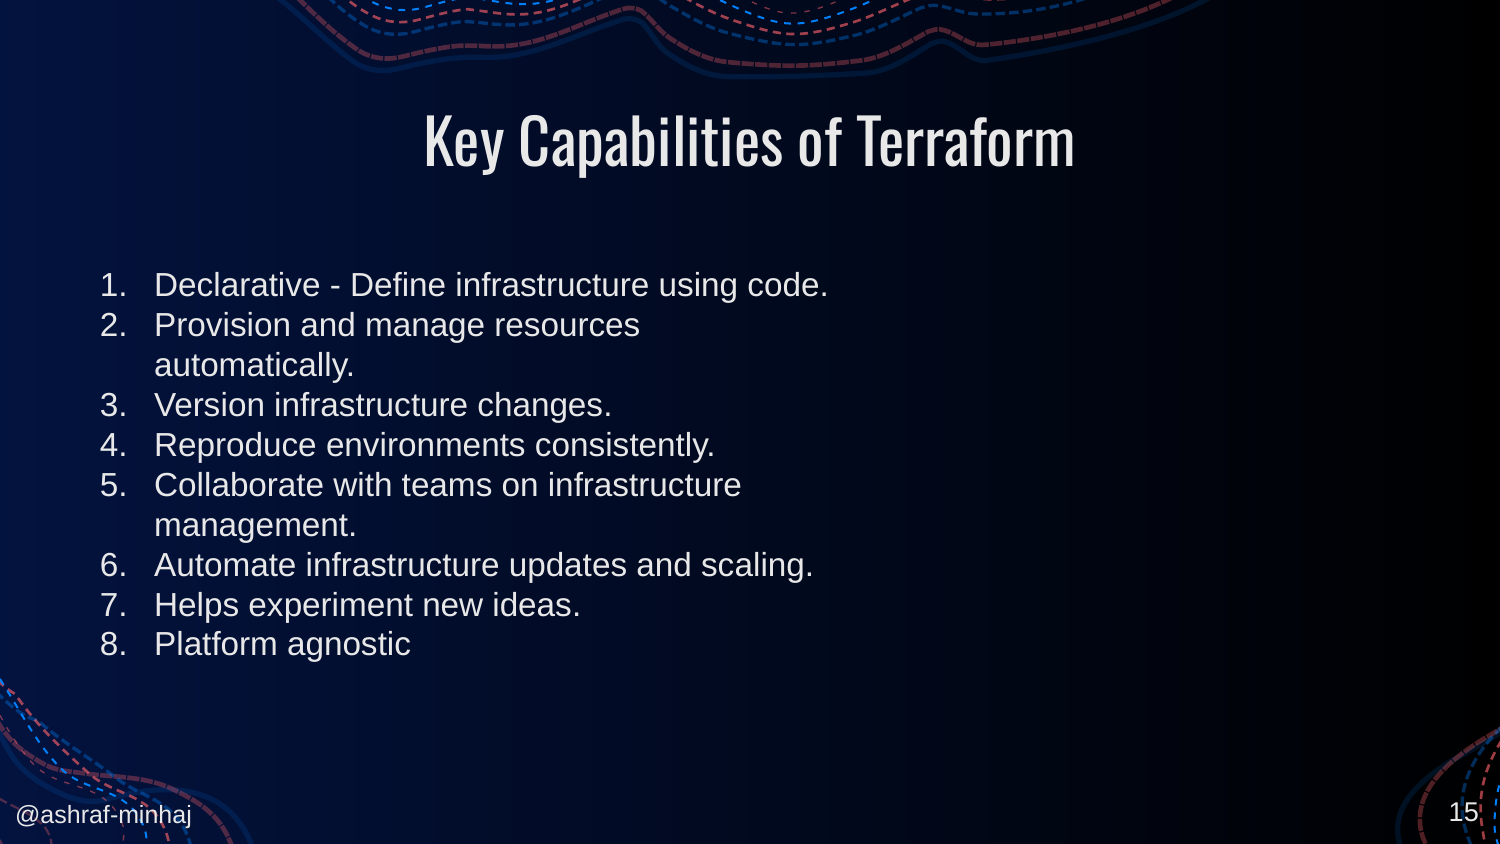

# Key Capabilities of Terraform
Declarative - Define infrastructure using code.
Provision and manage resources automatically.
Version infrastructure changes.
Reproduce environments consistently.
Collaborate with teams on infrastructure management.
Automate infrastructure updates and scaling.
Helps experiment new ideas.
Platform agnostic
15
@ashraf-minhaj